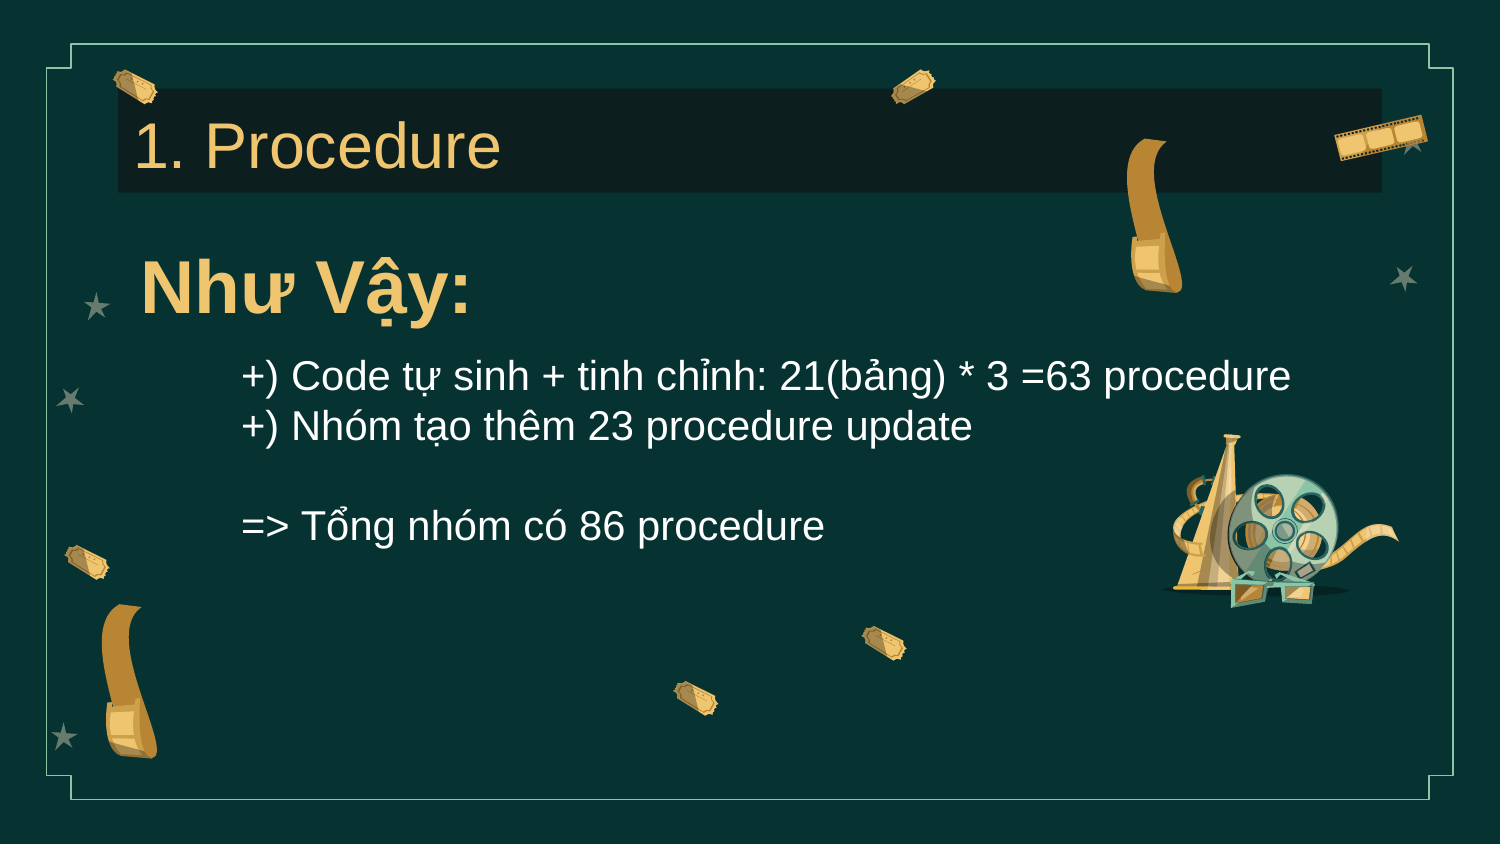

# 1. Procedure

Như Vậy:
+) Code tự sinh + tinh chỉnh: 21(bảng) * 3 =63 procedure
+) Nhóm tạo thêm 23 procedure update

=> Tổng nhóm có 86 procedure